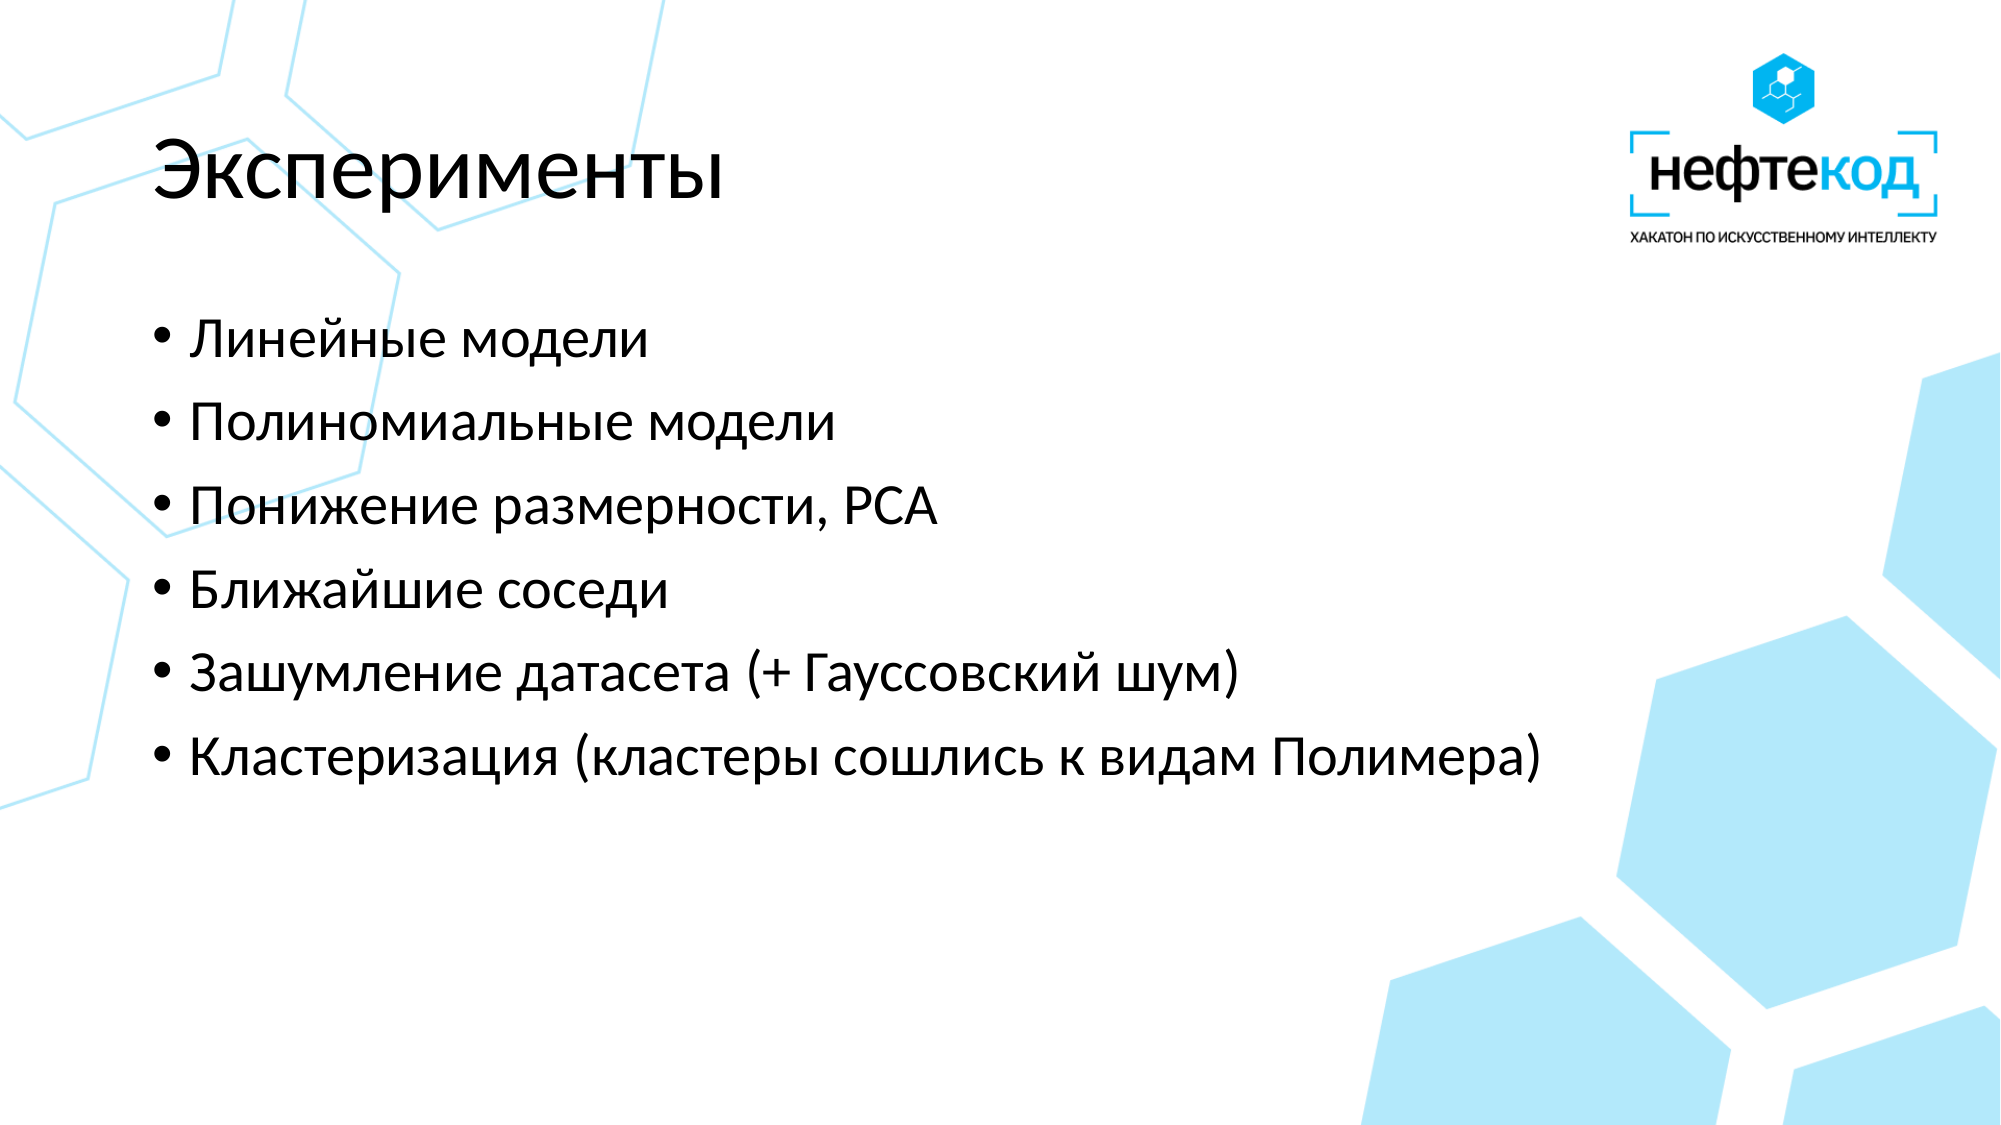

# Эксперименты
Линейные модели
Полиномиальные модели
Понижение размерности, PCA
Ближайшие соседи
Зашумление датасета (+ Гауссовский шум)
Кластеризация (кластеры сошлись к видам Полимера)